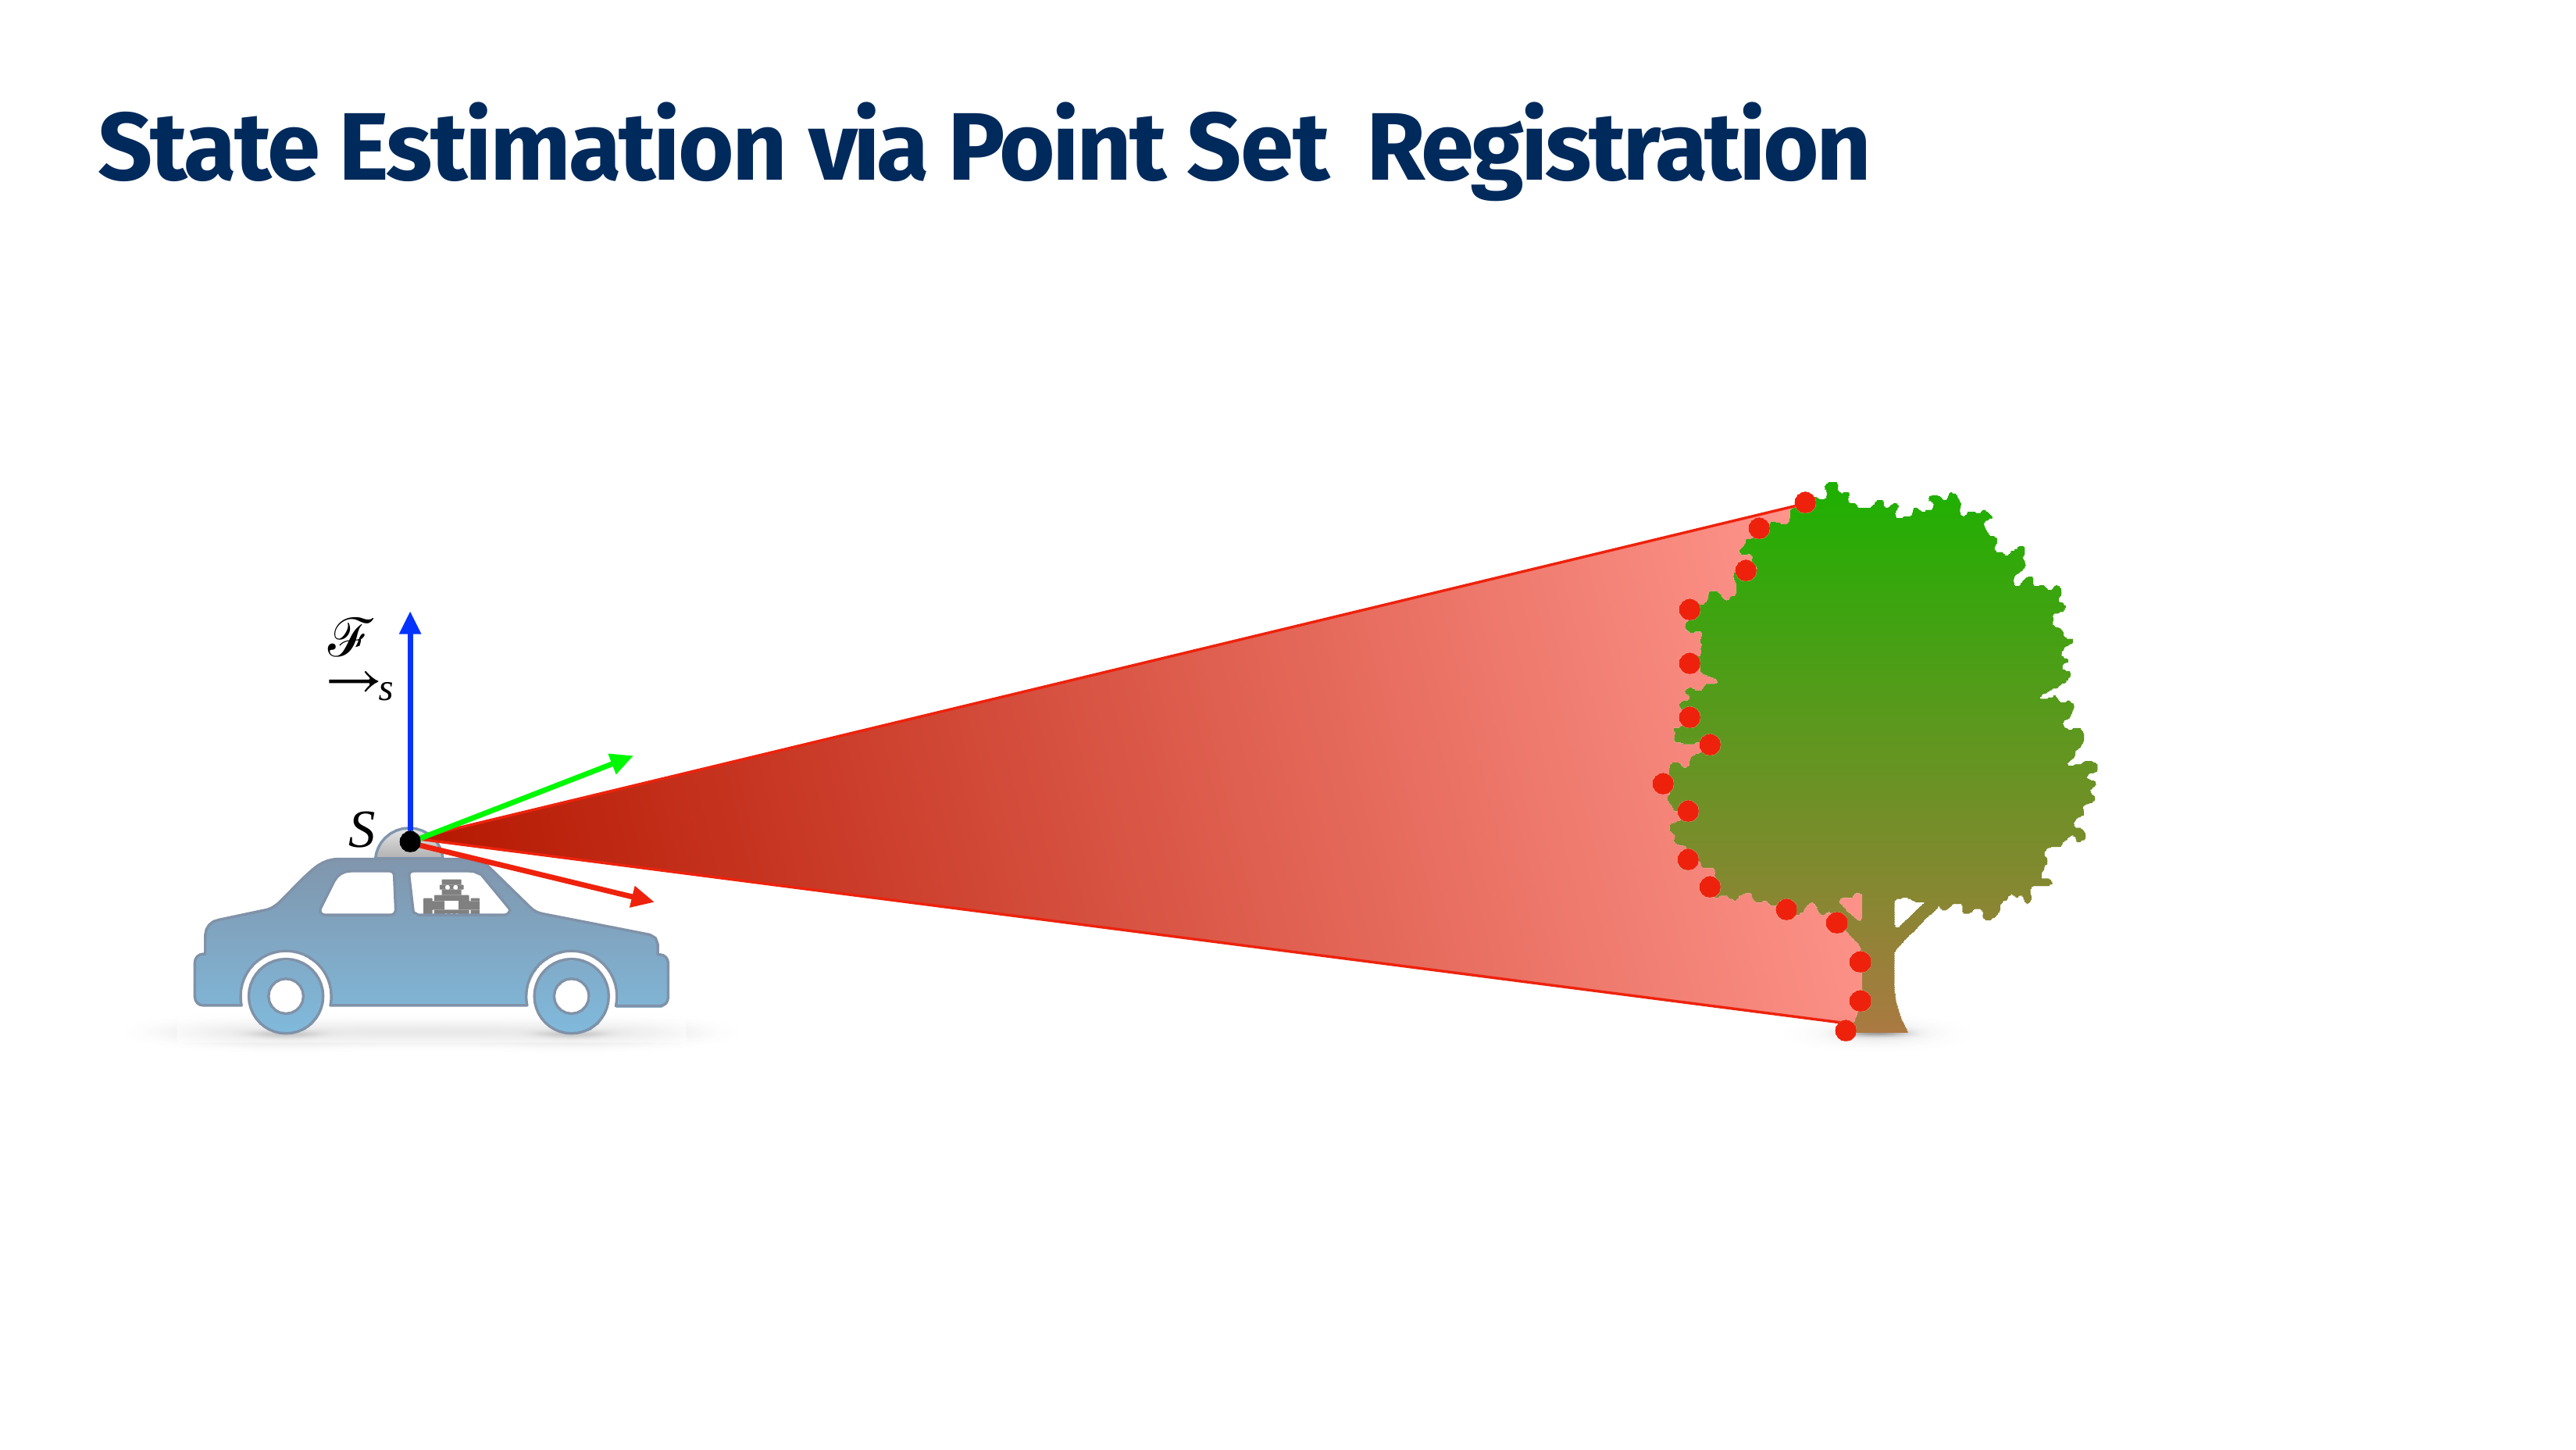

# State Estimation via Point Set Registration

ℱ
s

S